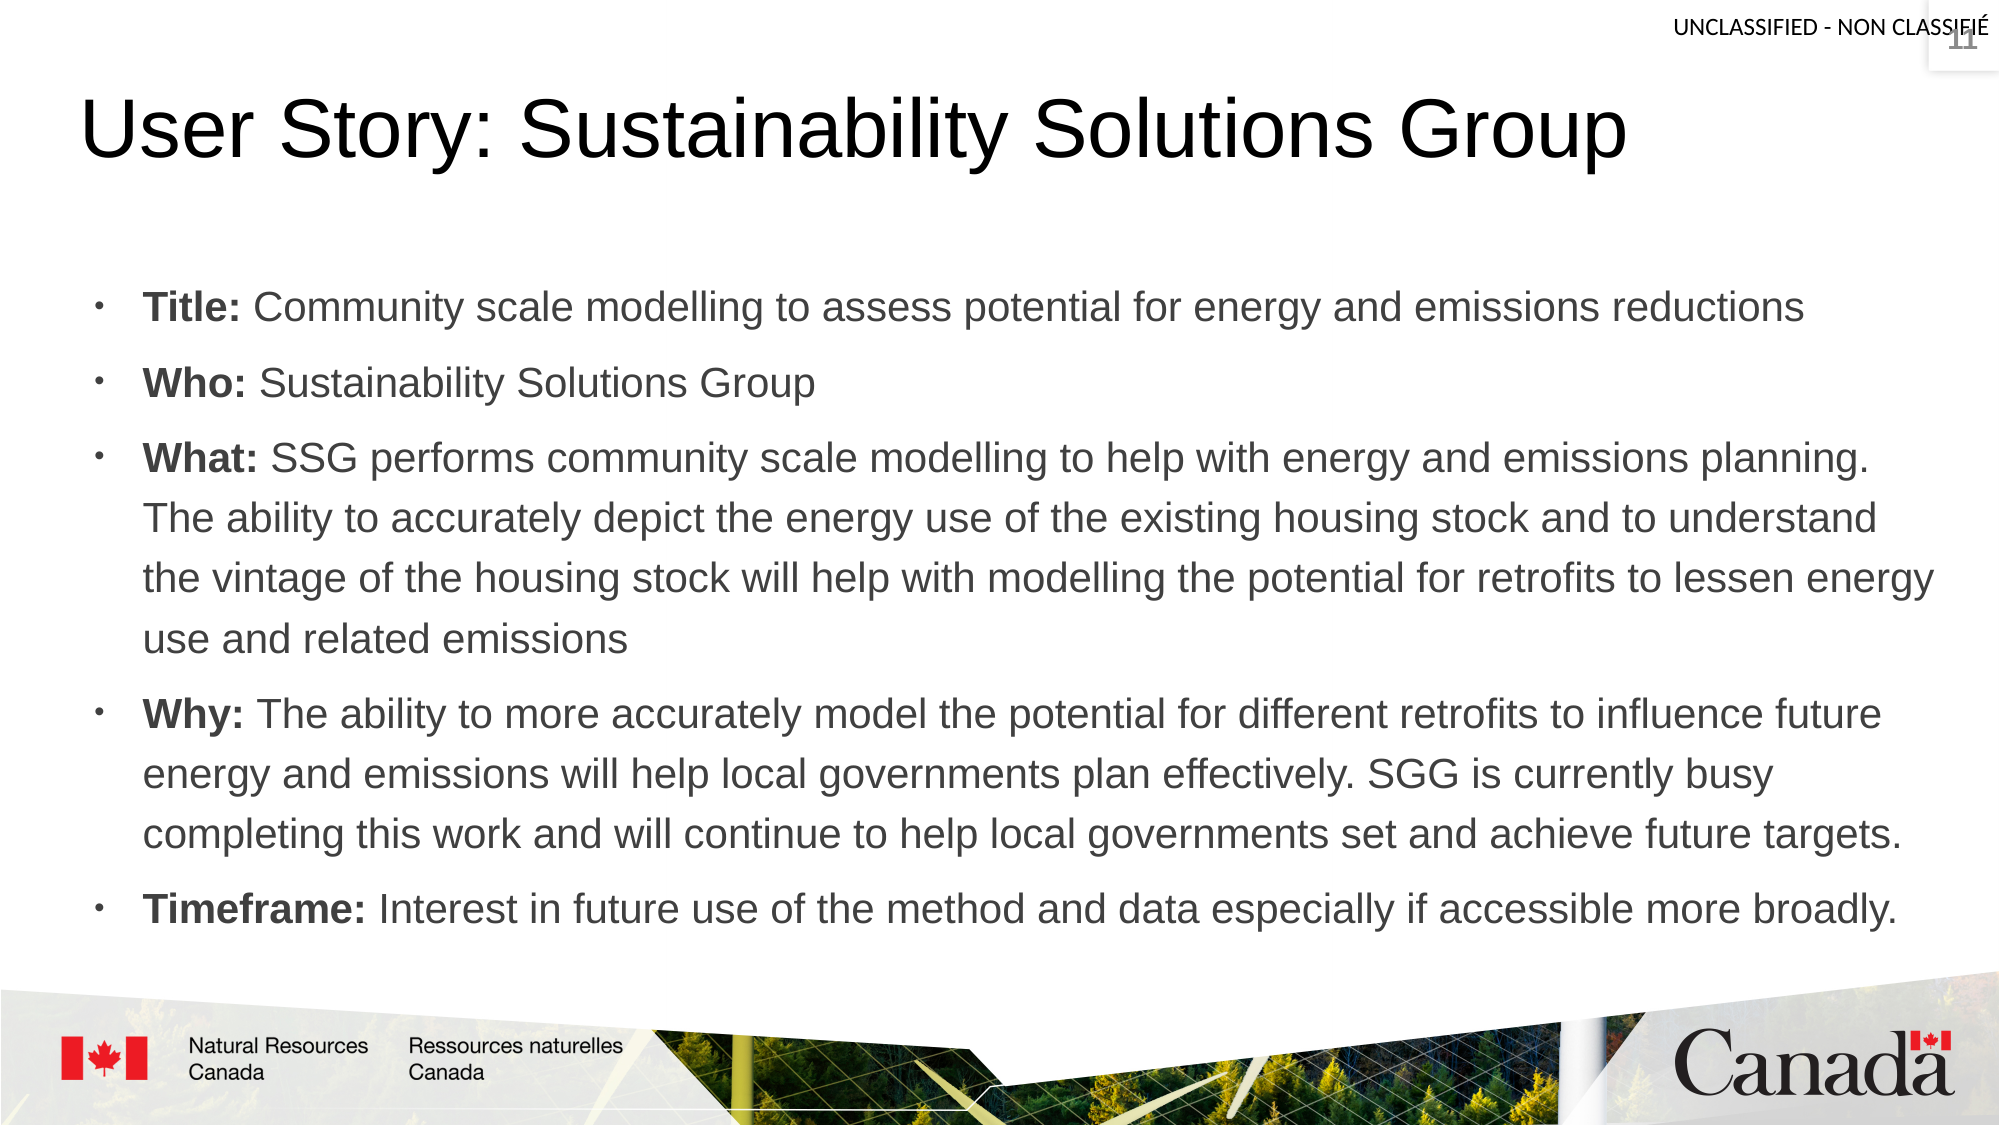

11
# User Story: Sustainability Solutions Group
Title: Community scale modelling to assess potential for energy and emissions reductions
Who: Sustainability Solutions Group
What: SSG performs community scale modelling to help with energy and emissions planning. The ability to accurately depict the energy use of the existing housing stock and to understand the vintage of the housing stock will help with modelling the potential for retrofits to lessen energy use and related emissions
Why: The ability to more accurately model the potential for different retrofits to influence future energy and emissions will help local governments plan effectively. SGG is currently busy completing this work and will continue to help local governments set and achieve future targets.
Timeframe: Interest in future use of the method and data especially if accessible more broadly.